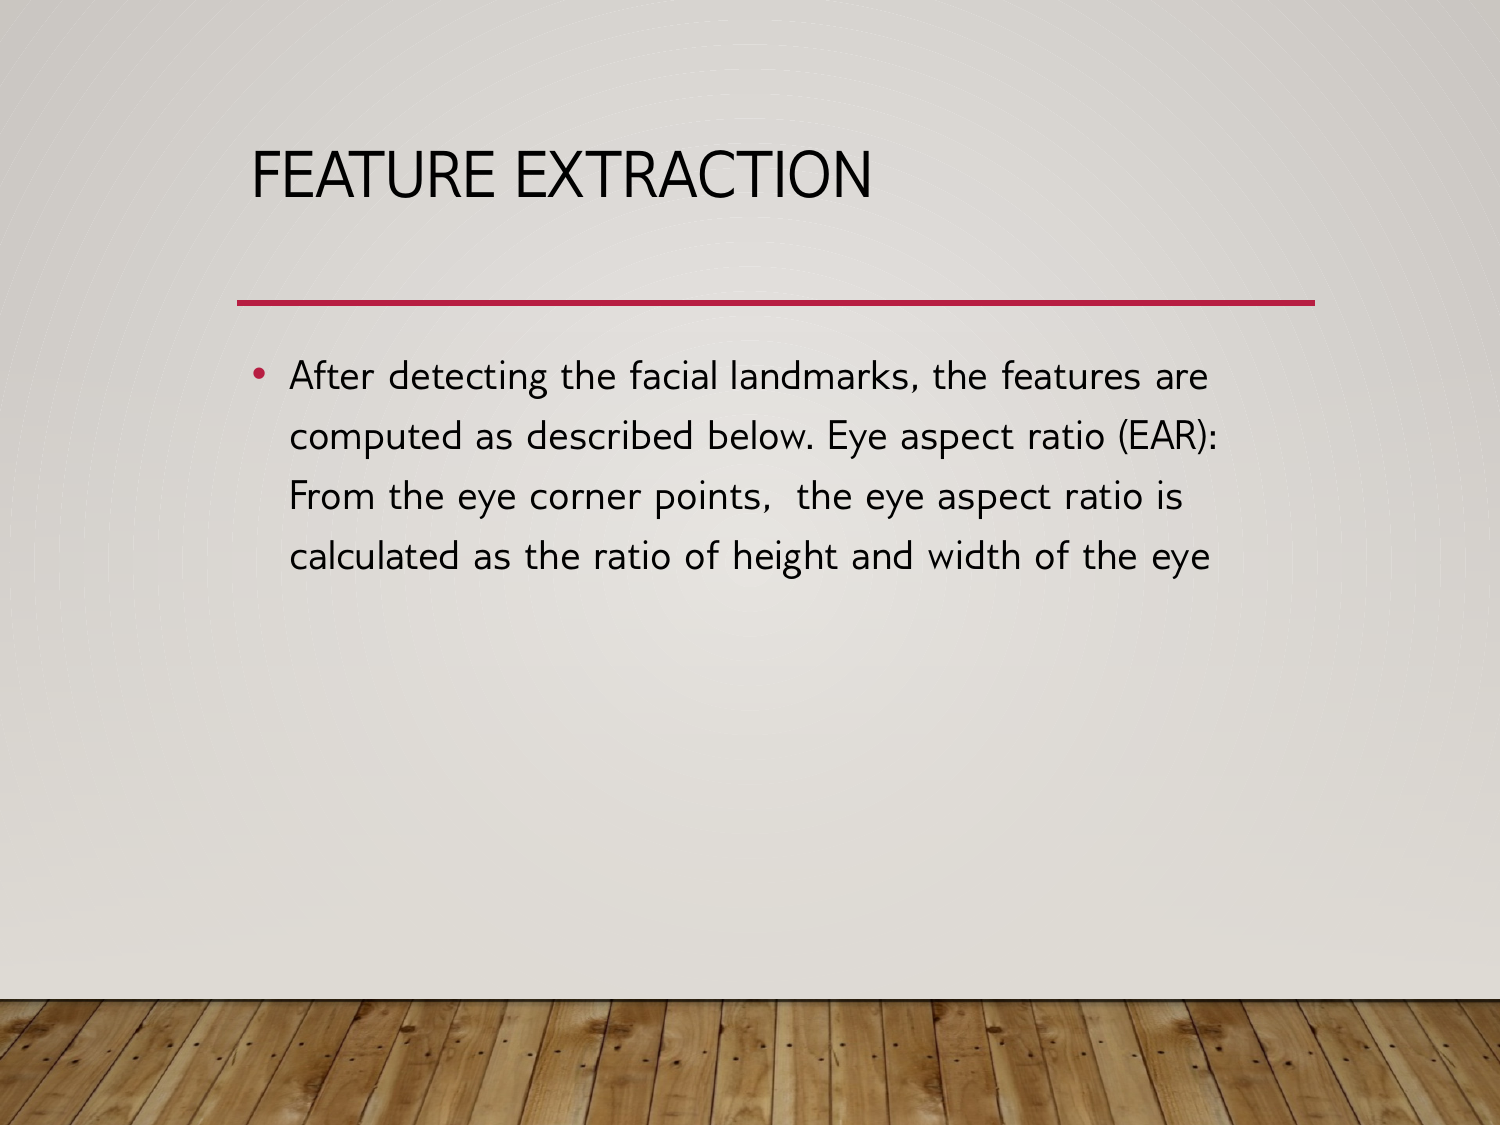

# Feature Extraction
After detecting the facial landmarks, the features are computed as described below. Eye aspect ratio (EAR): From the eye corner points,  the eye aspect ratio is calculated as the ratio of height and width of the eye